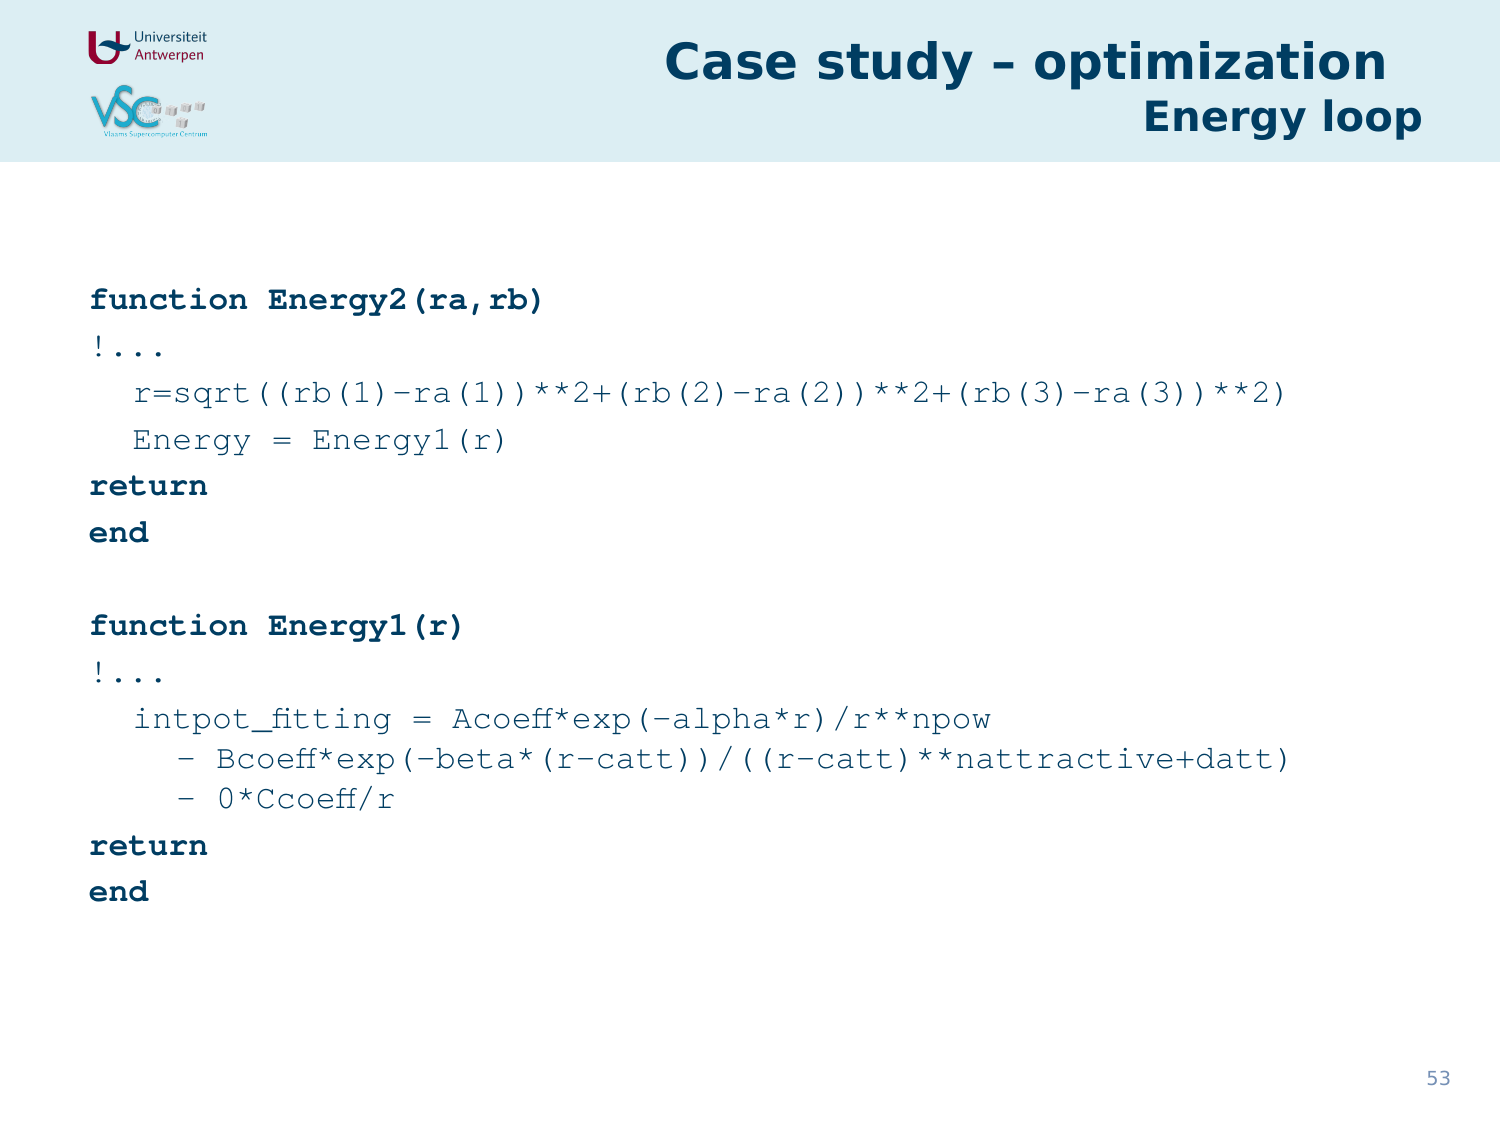

# Case study – optimization Energy loop
function Energy2(ra,rb)
!...
r=sqrt((rb(1)-ra(1))**2+(rb(2)-ra(2))**2+(rb(3)-ra(3))**2)
Energy = Energy1(r)
return
end

function Energy1(r)
!...
intpot_fitting = Acoeff*exp(-alpha*r)/r**npow
- Bcoeff*exp(-beta*(r-catt))/((r-catt)**nattractive+datt)
- 0*Ccoeff/r
return
end